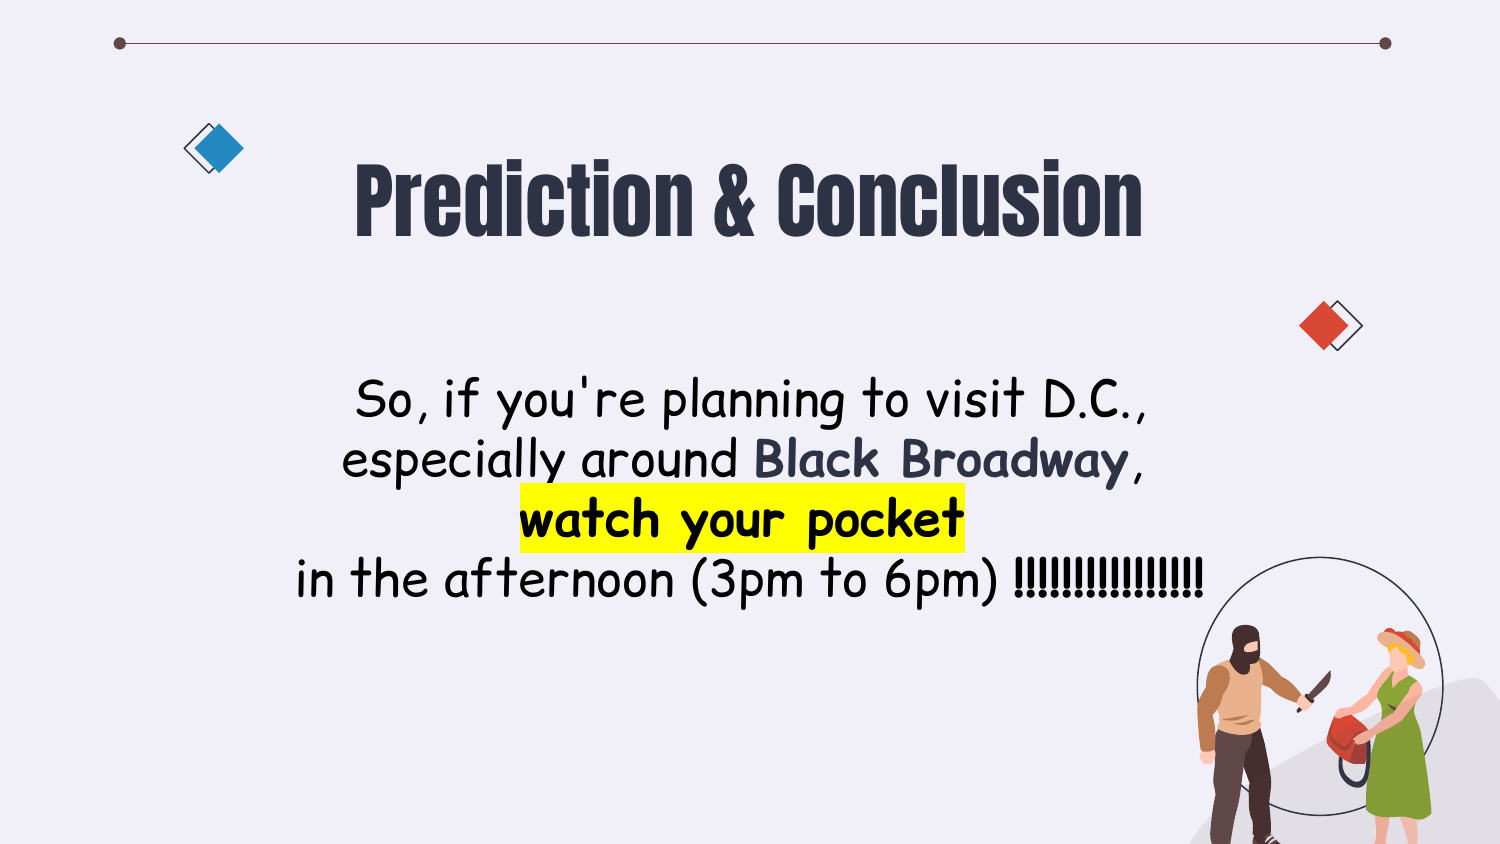

# Prediction & Conclusion

So, if you're planning to visit D.C., especially around Black Broadway,
watch your pocket
in the afternoon (3pm to 6pm) !!!!!!!!!!!!!!!!